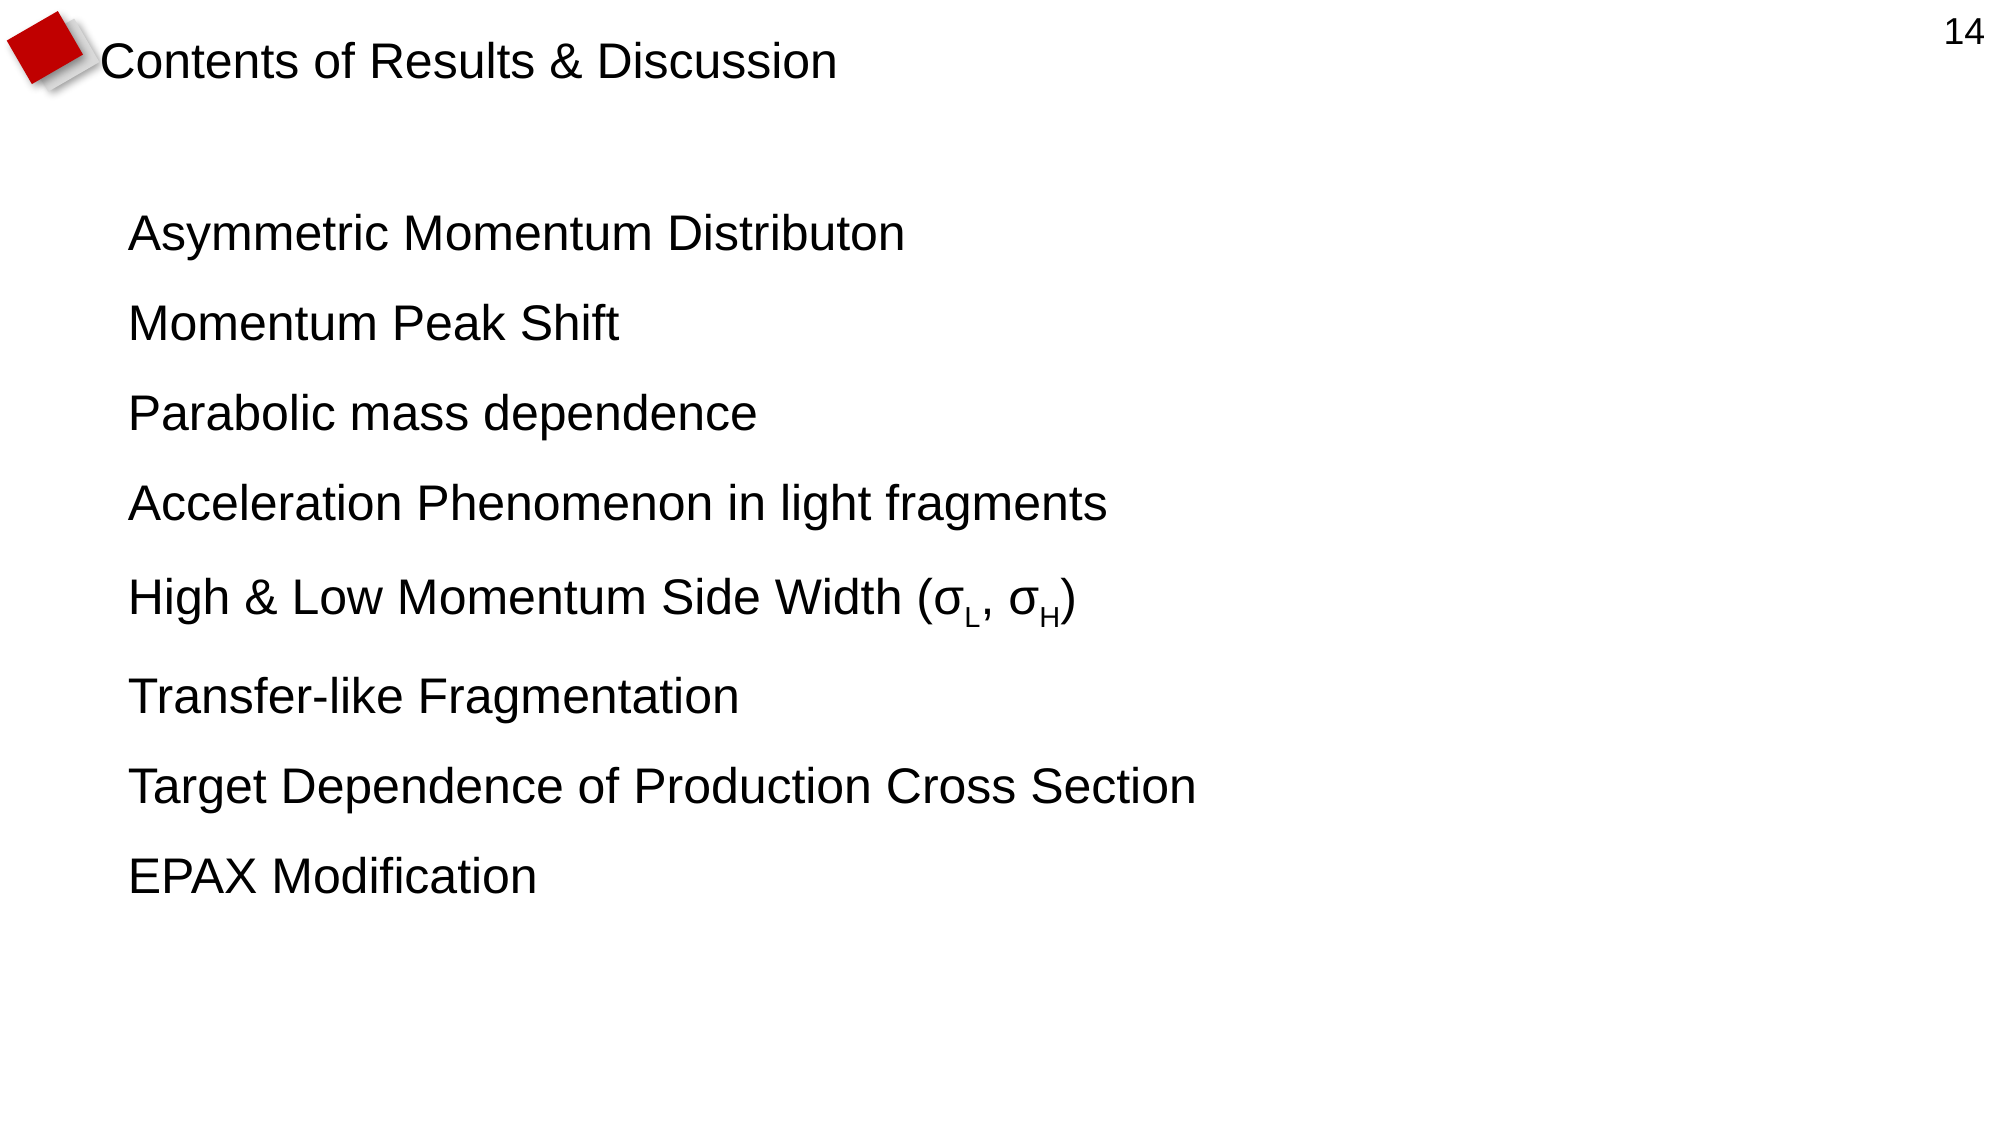

14
Contents of Results & Discussion
Asymmetric Momentum Distributon
Momentum Peak Shift
Parabolic mass dependence
Acceleration Phenomenon in light fragments
High & Low Momentum Side Width (σL, σH)
Transfer-like Fragmentation
Target Dependence of Production Cross Section
EPAX Modification